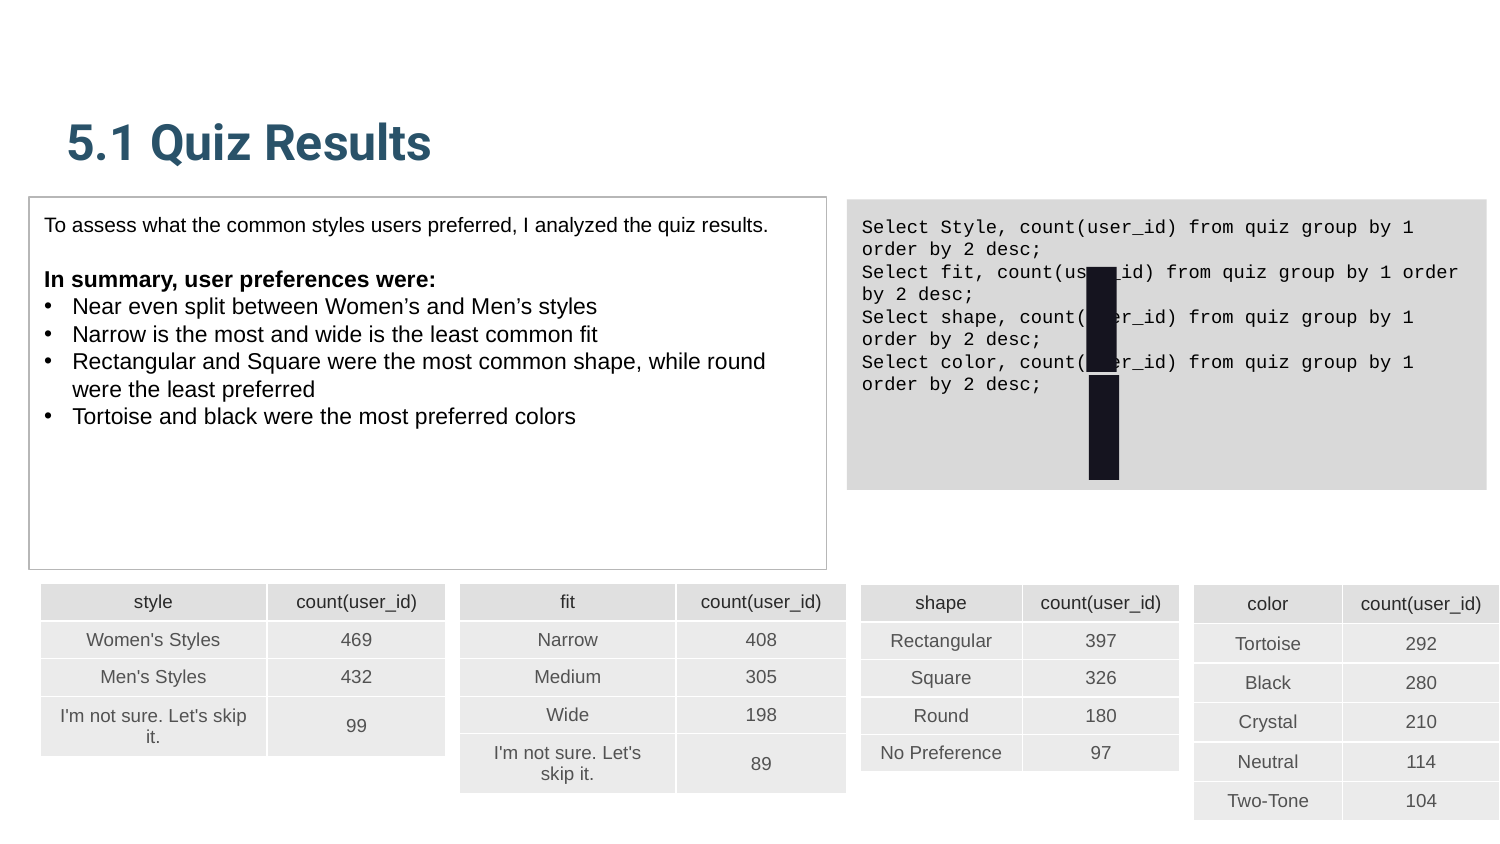

5.1 Quiz Results
To assess what the common styles users preferred, I analyzed the quiz results.

In summary, user preferences were:
Near even split between Women’s and Men’s styles
Narrow is the most and wide is the least common fit
Rectangular and Square were the most common shape, while round were the least preferred
Tortoise and black were the most preferred colors
Select Style, count(user_id) from quiz group by 1 order by 2 desc;
Select fit, count(user_id) from quiz group by 1 order by 2 desc;
Select shape, count(user_id) from quiz group by 1 order by 2 desc;
Select color, count(user_id) from quiz group by 1 order by 2 desc;

| style | count(user\_id) |
| --- | --- |
| Women's Styles | 469 |
| Men's Styles | 432 |
| I'm not sure. Let's skip it. | 99 |
| fit | count(user\_id) |
| --- | --- |
| Narrow | 408 |
| Medium | 305 |
| Wide | 198 |
| I'm not sure. Let's skip it. | 89 |
| shape | count(user\_id) |
| --- | --- |
| Rectangular | 397 |
| Square | 326 |
| Round | 180 |
| No Preference | 97 |
| color | count(user\_id) |
| --- | --- |
| Tortoise | 292 |
| Black | 280 |
| Crystal | 210 |
| Neutral | 114 |
| Two-Tone | 104 |